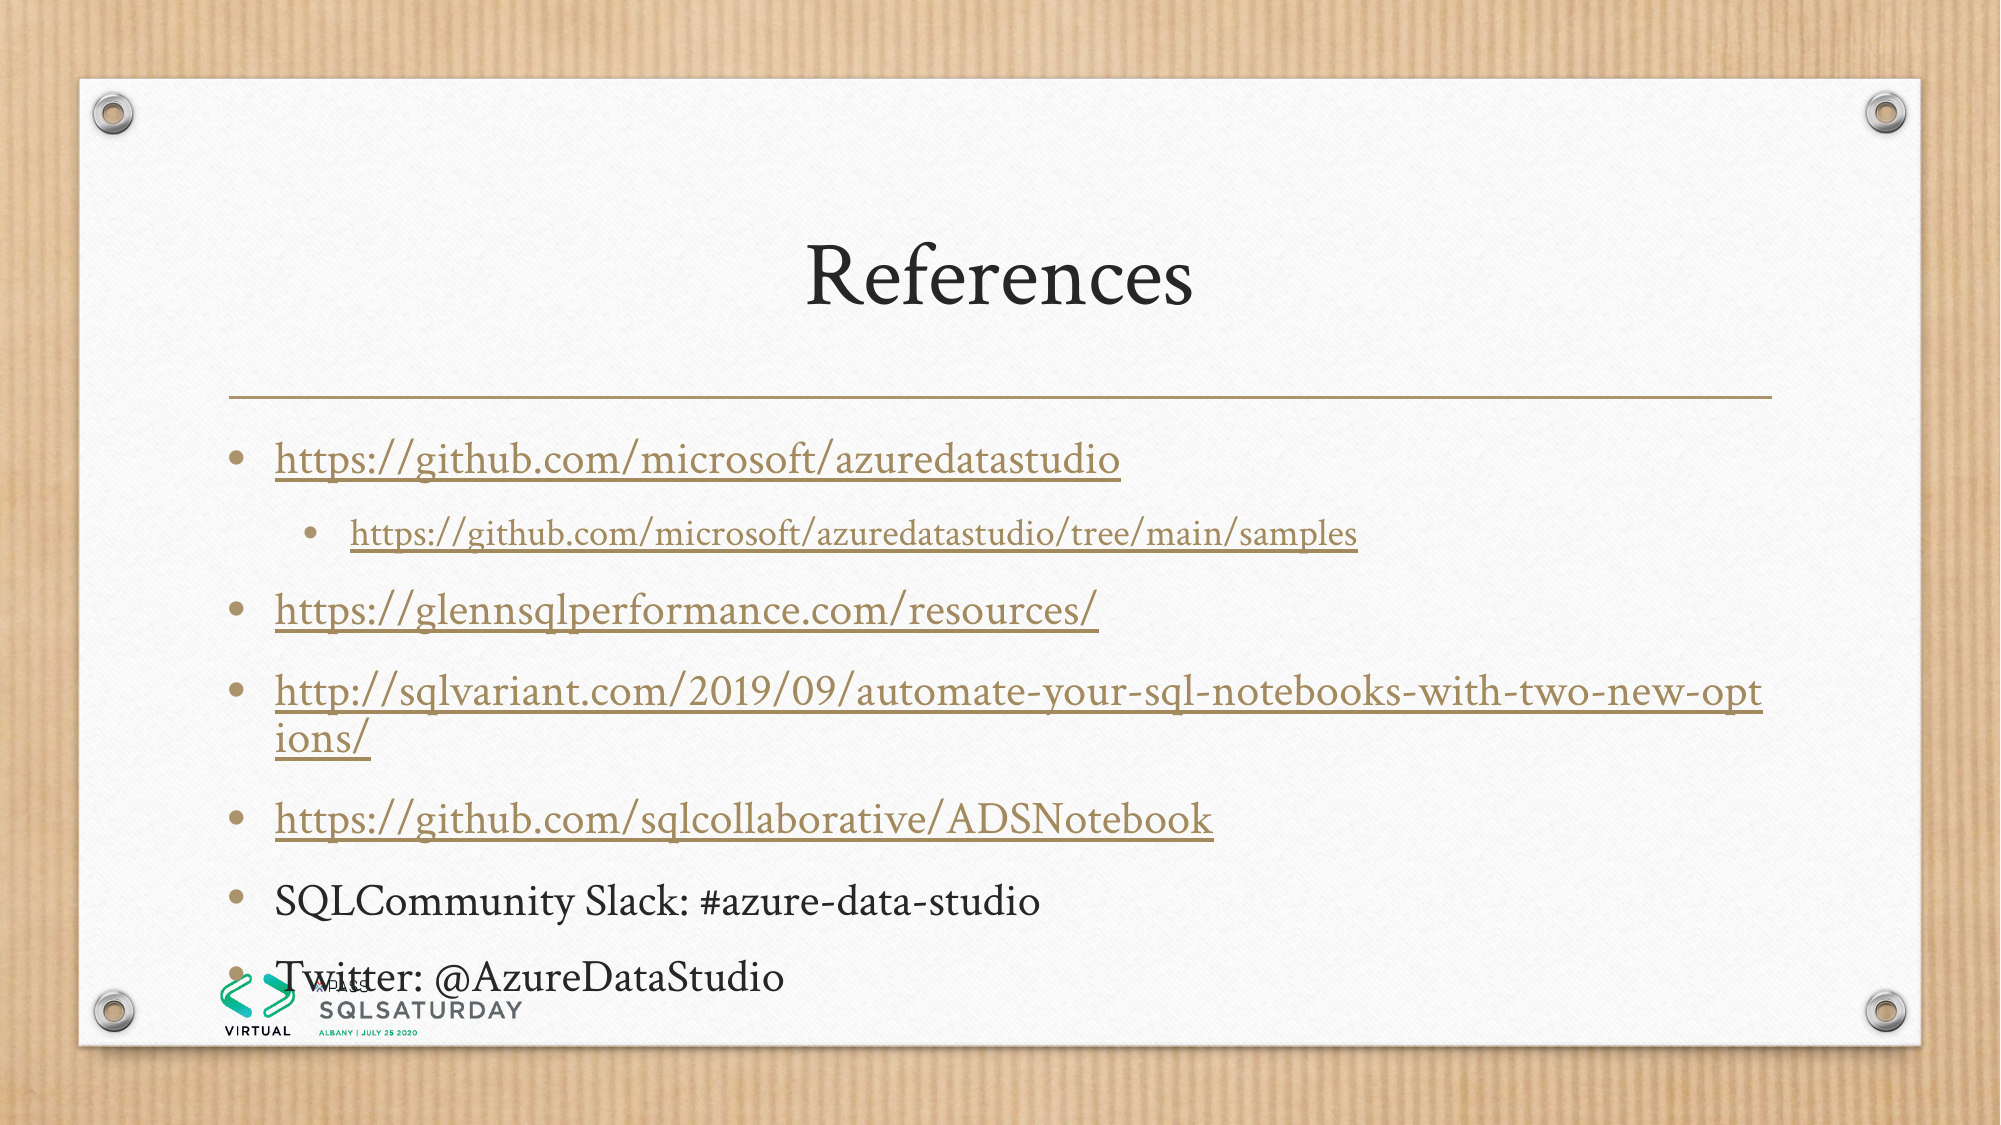

# References
https://github.com/microsoft/azuredatastudio
https://github.com/microsoft/azuredatastudio/tree/main/samples
https://glennsqlperformance.com/resources/
http://sqlvariant.com/2019/09/automate-your-sql-notebooks-with-two-new-options/
https://github.com/sqlcollaborative/ADSNotebook
SQLCommunity Slack: #azure-data-studio
Twitter: @AzureDataStudio